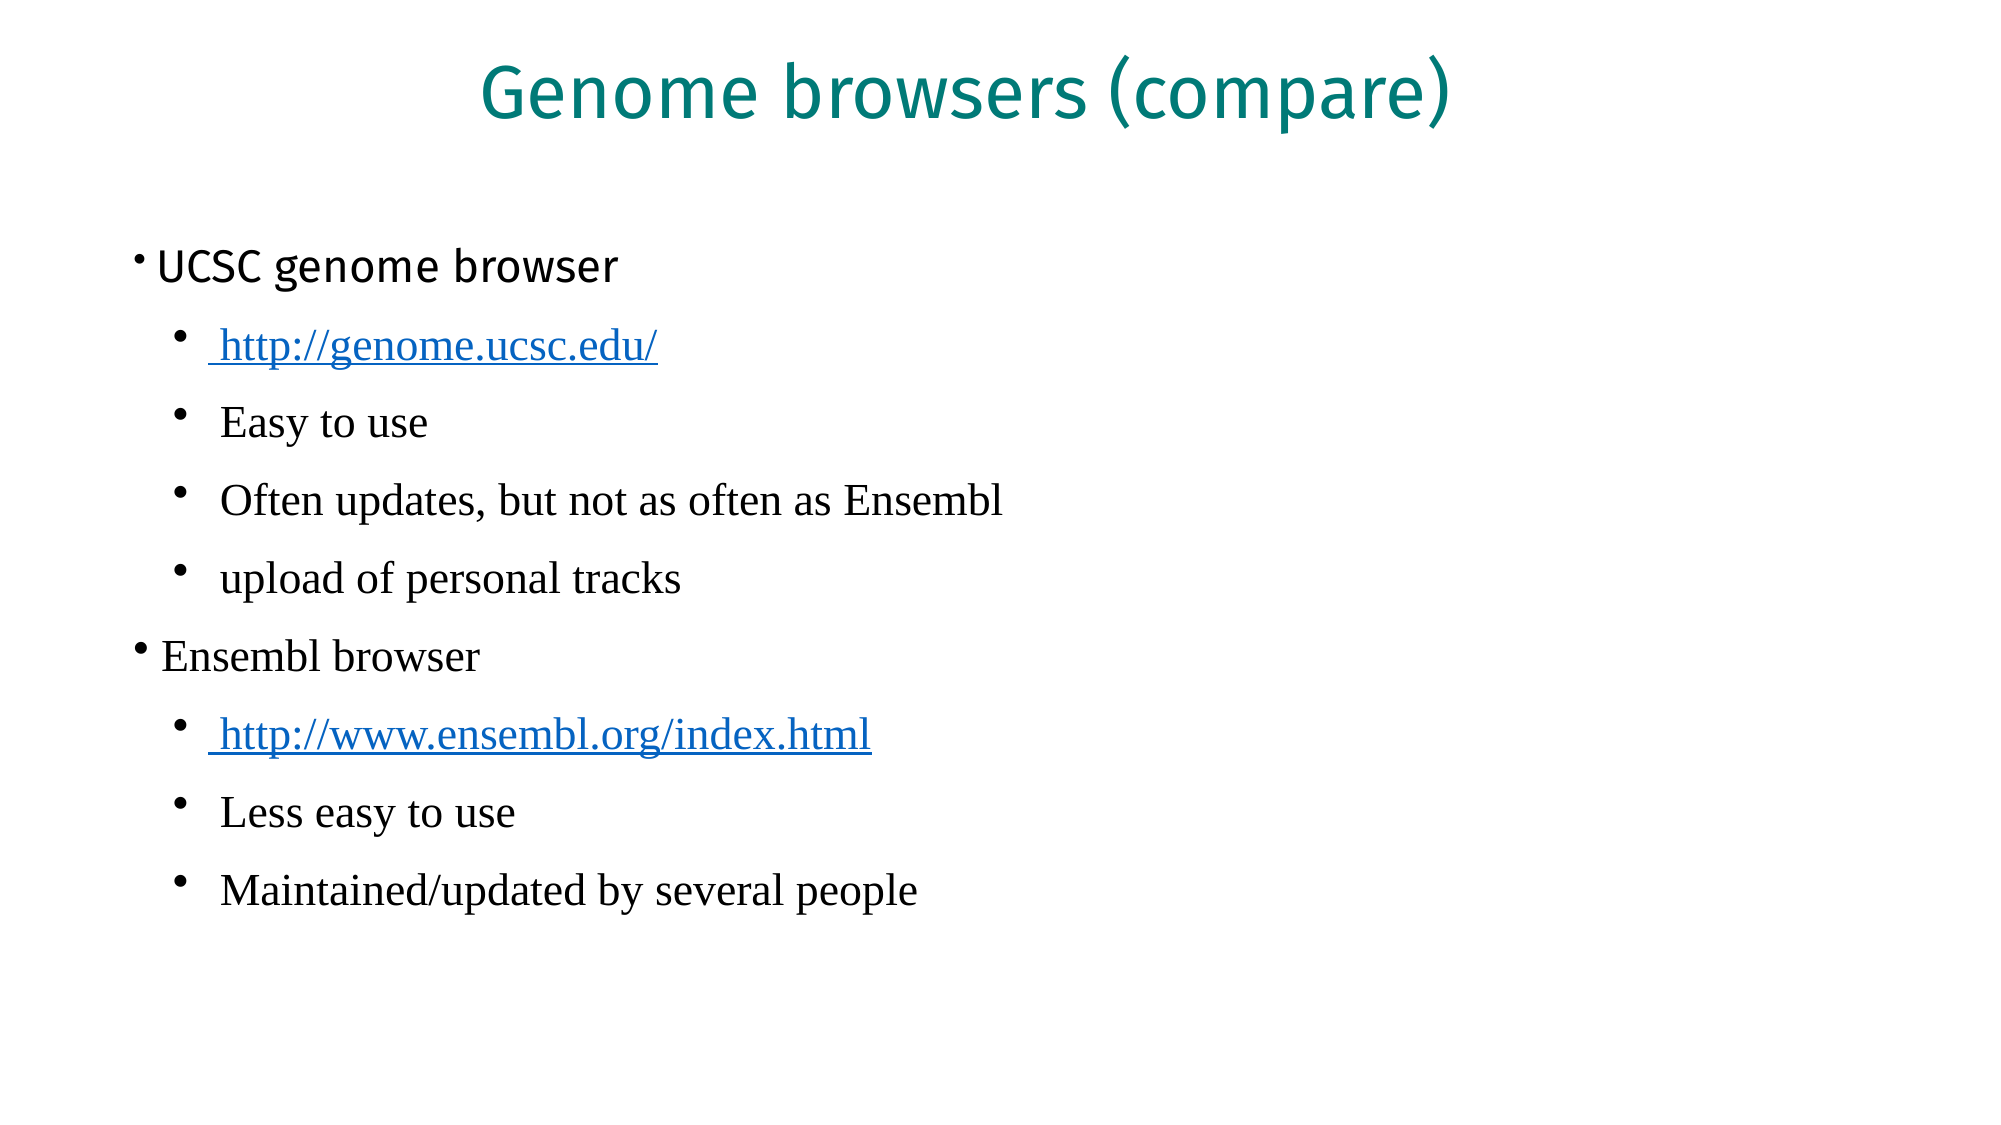

Genome browsers (compare)

 UCSC genome browser
 http://genome.ucsc.edu/
 Easy to use
 Often updates, but not as often as Ensembl
 upload of personal tracks
 Ensembl browser
 http://www.ensembl.org/index.html
 Less easy to use
 Maintained/updated by several people